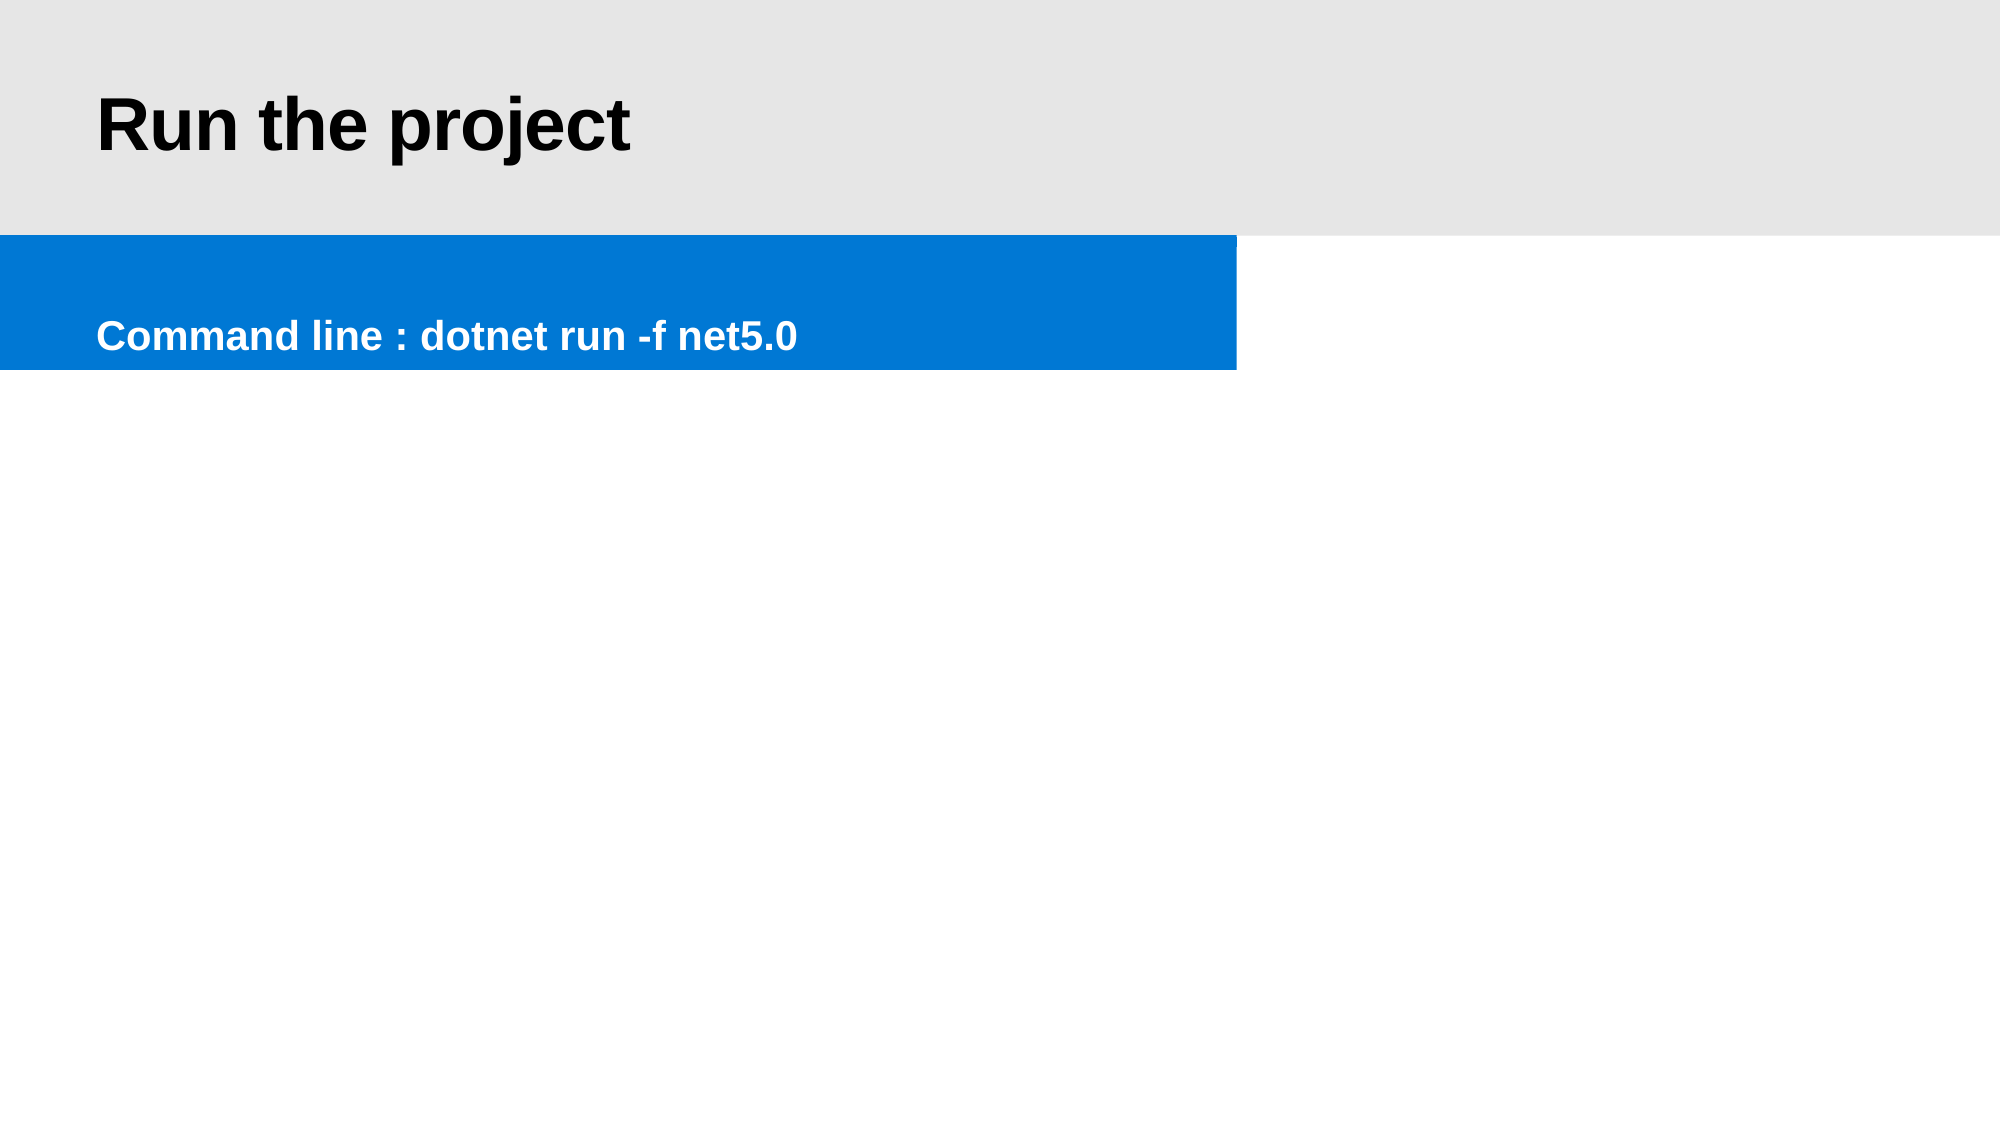

# Run the project

Command line : dotnet run -f net5.0